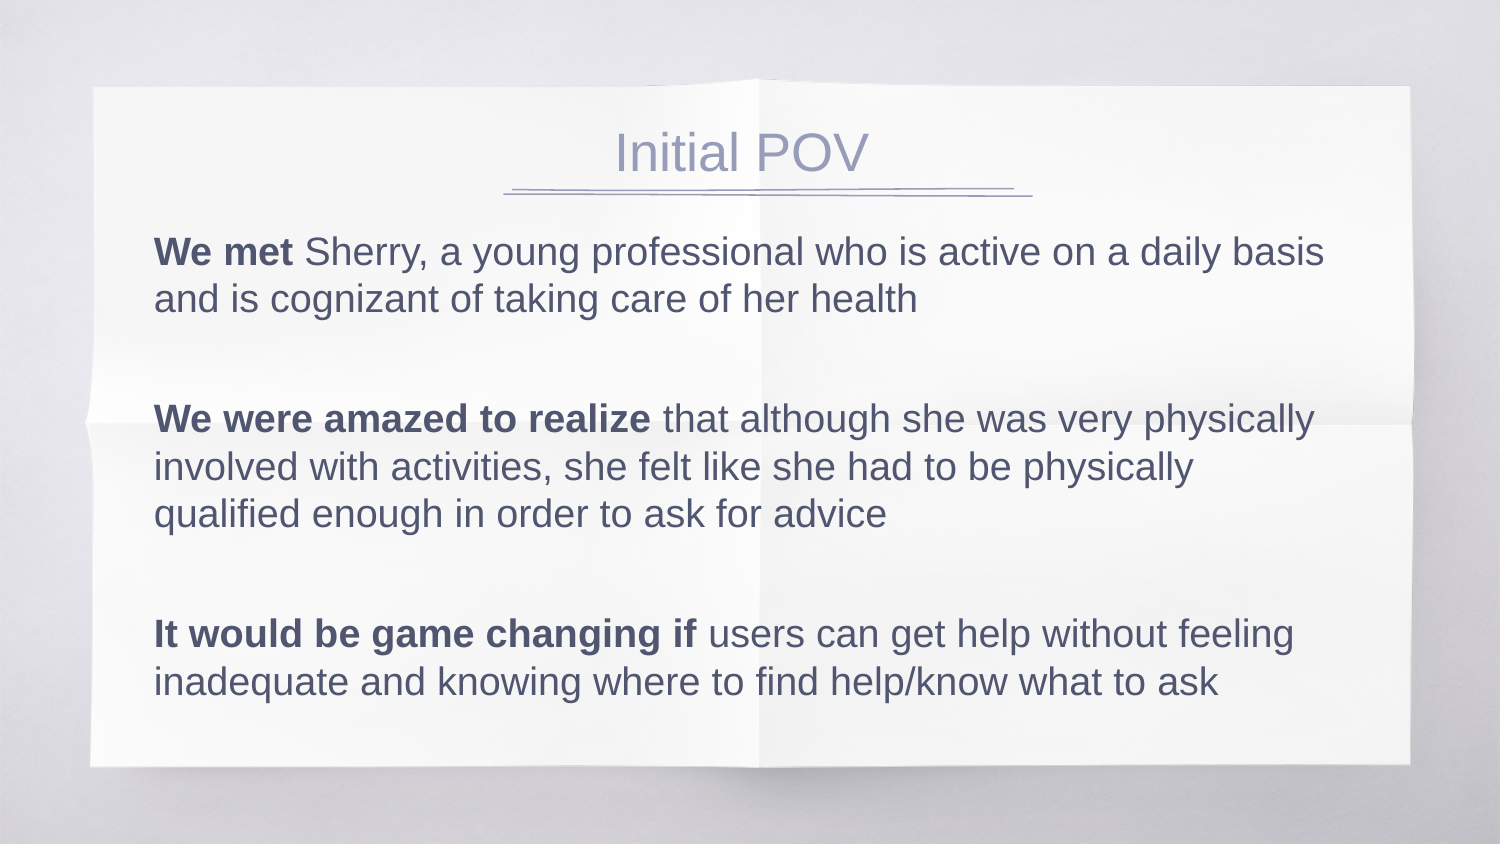

# Initial POV
We met Sherry, a young professional who is active on a daily basis and is cognizant of taking care of her health

We were amazed to realize that although she was very physically involved with activities, she felt like she had to be physically qualified enough in order to ask for advice

It would be game changing if users can get help without feeling inadequate and knowing where to find help/know what to ask